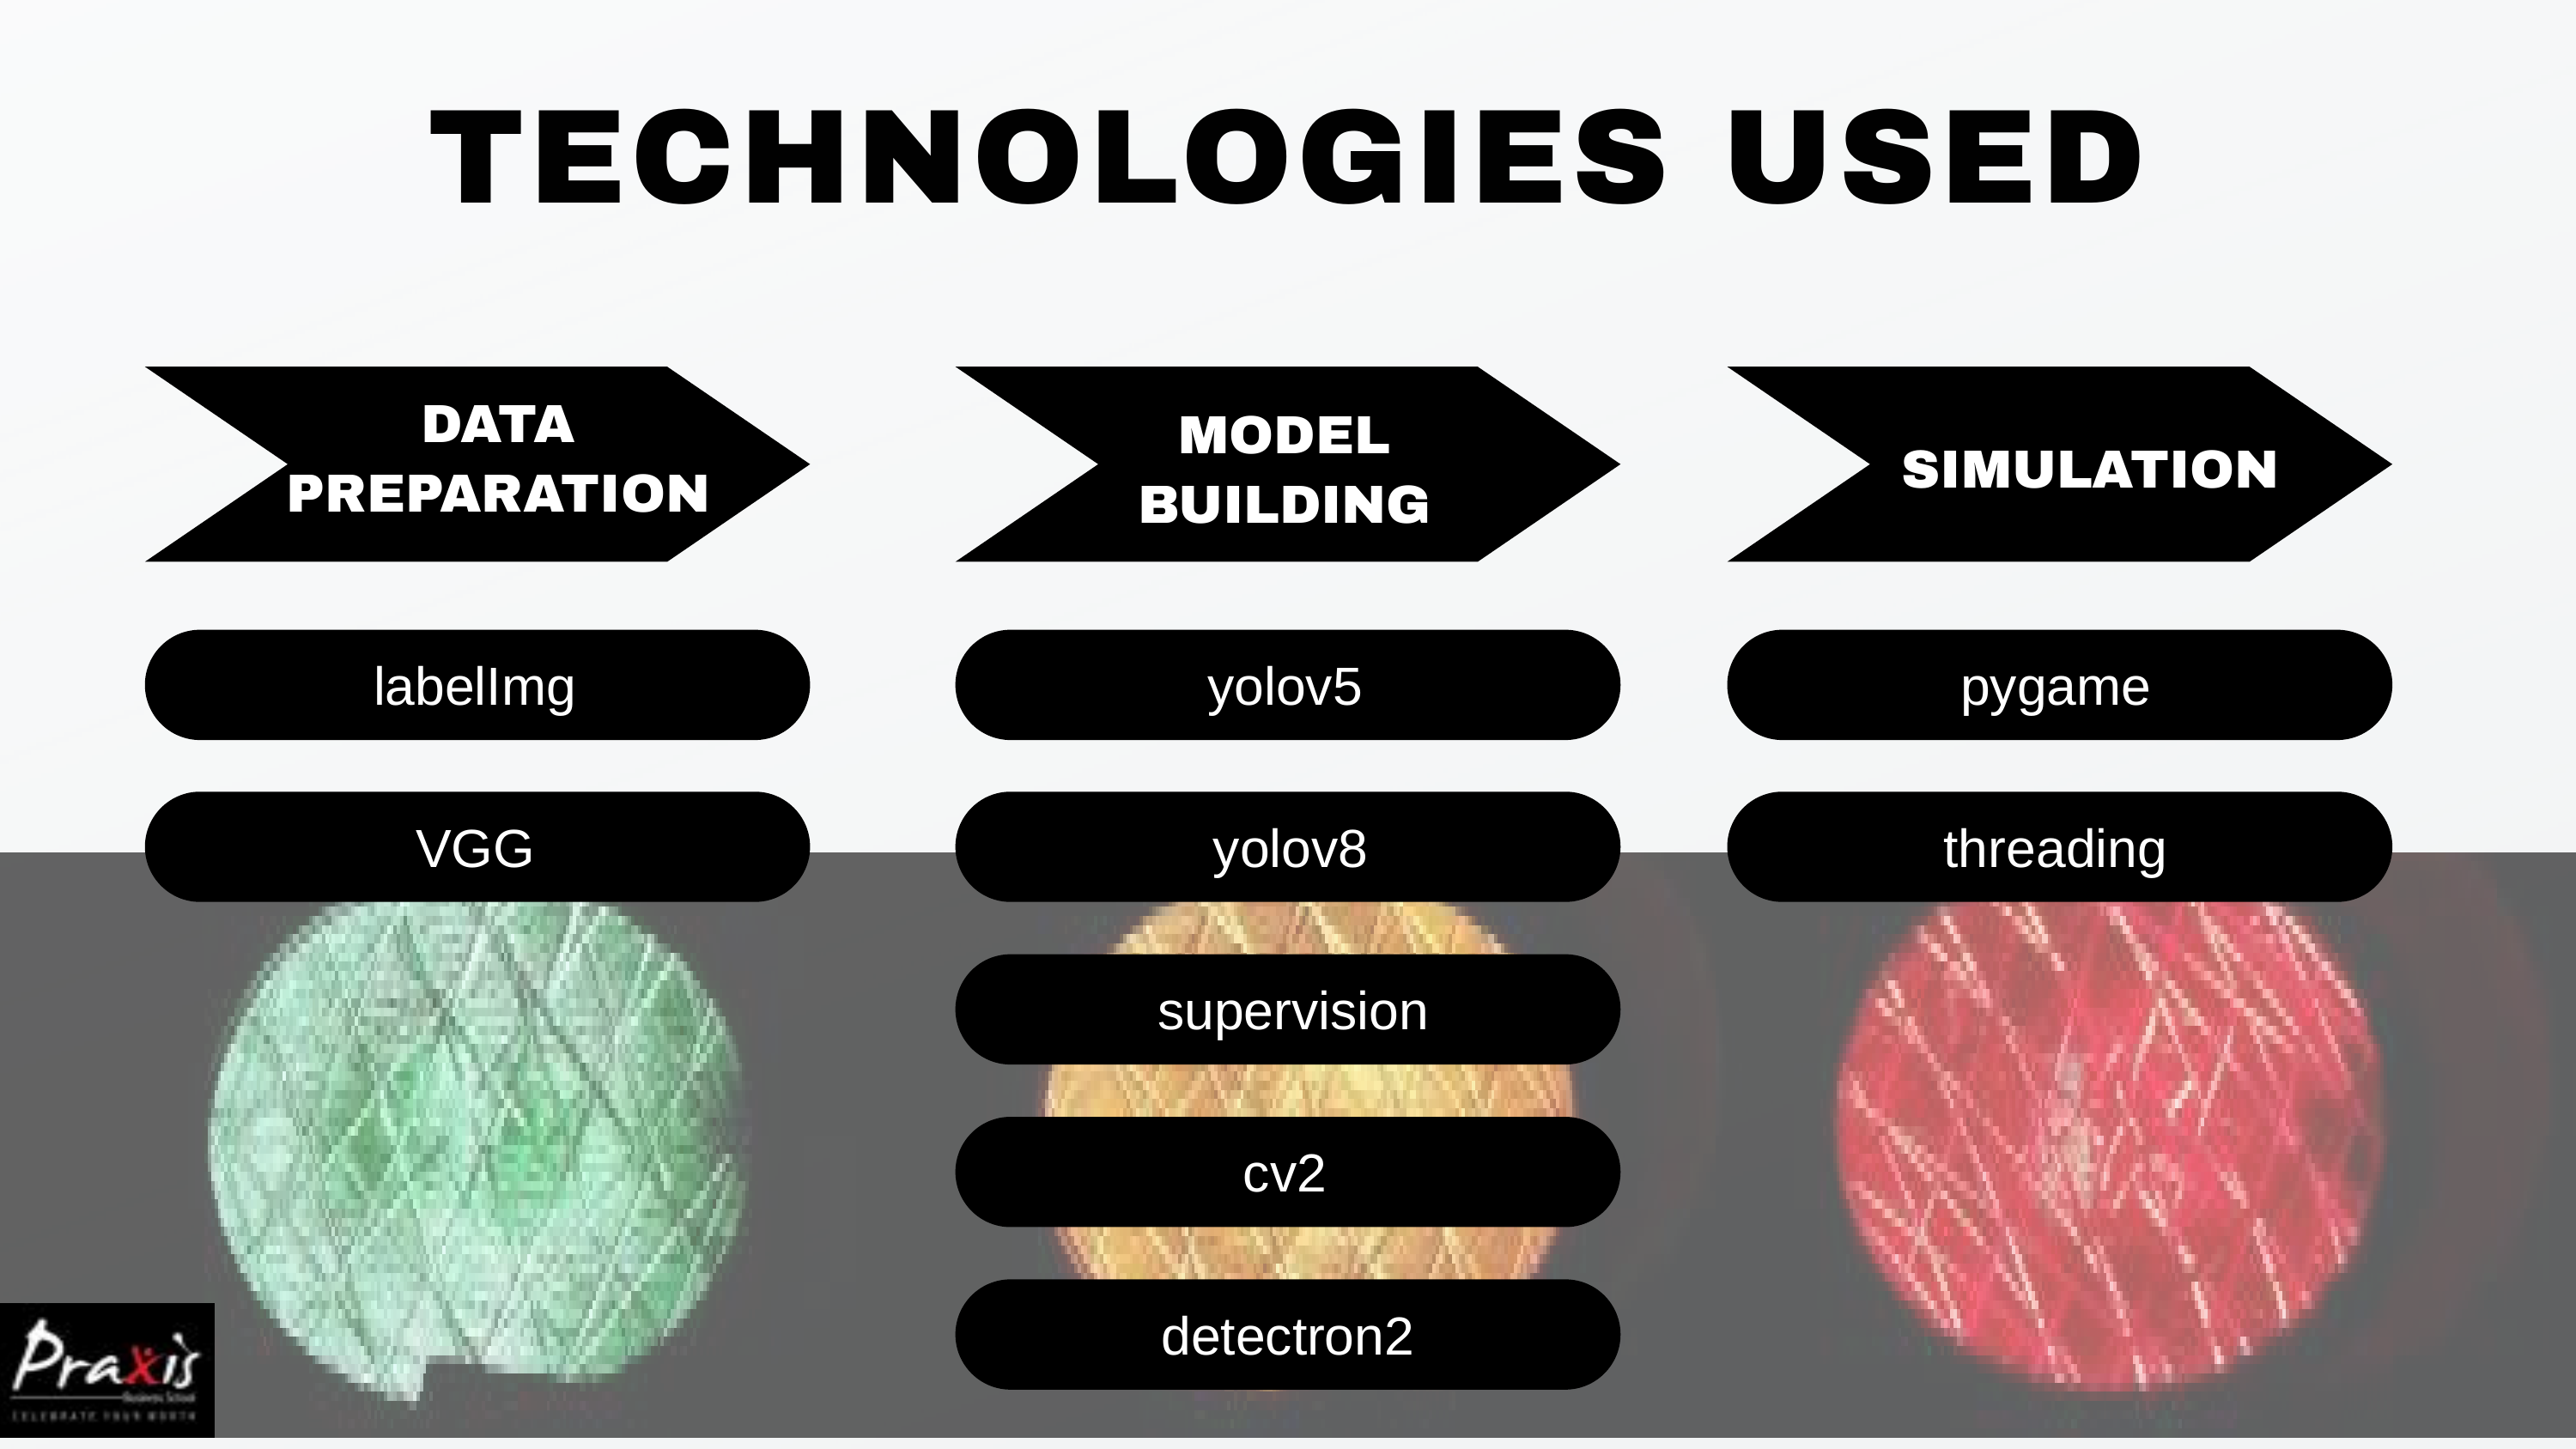

TECHNOLOGIES USED

DATA PREPARATION

MODEL
BUILDING

SIMULATION

labelImg

yolov5

pygame

VGG

yolov8

threading

supervision

cv2

detectron2